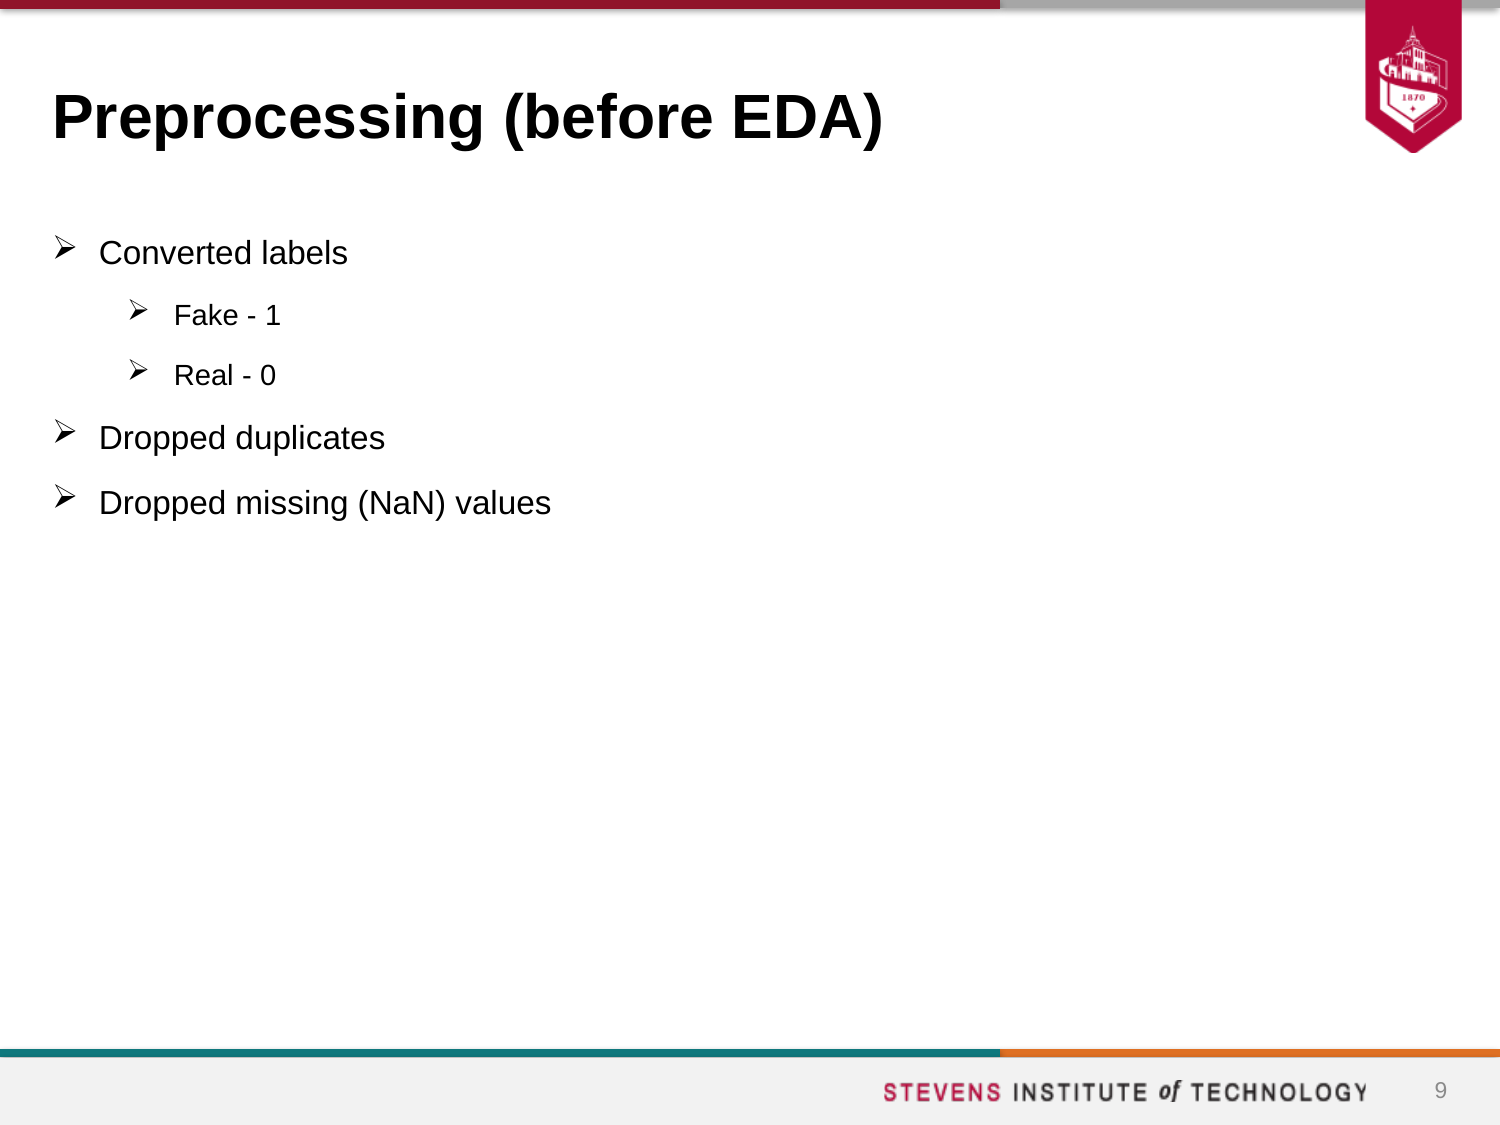

# Preprocessing (before EDA)
Converted labels
Fake - 1
Real - 0
Dropped duplicates
Dropped missing (NaN) values

9